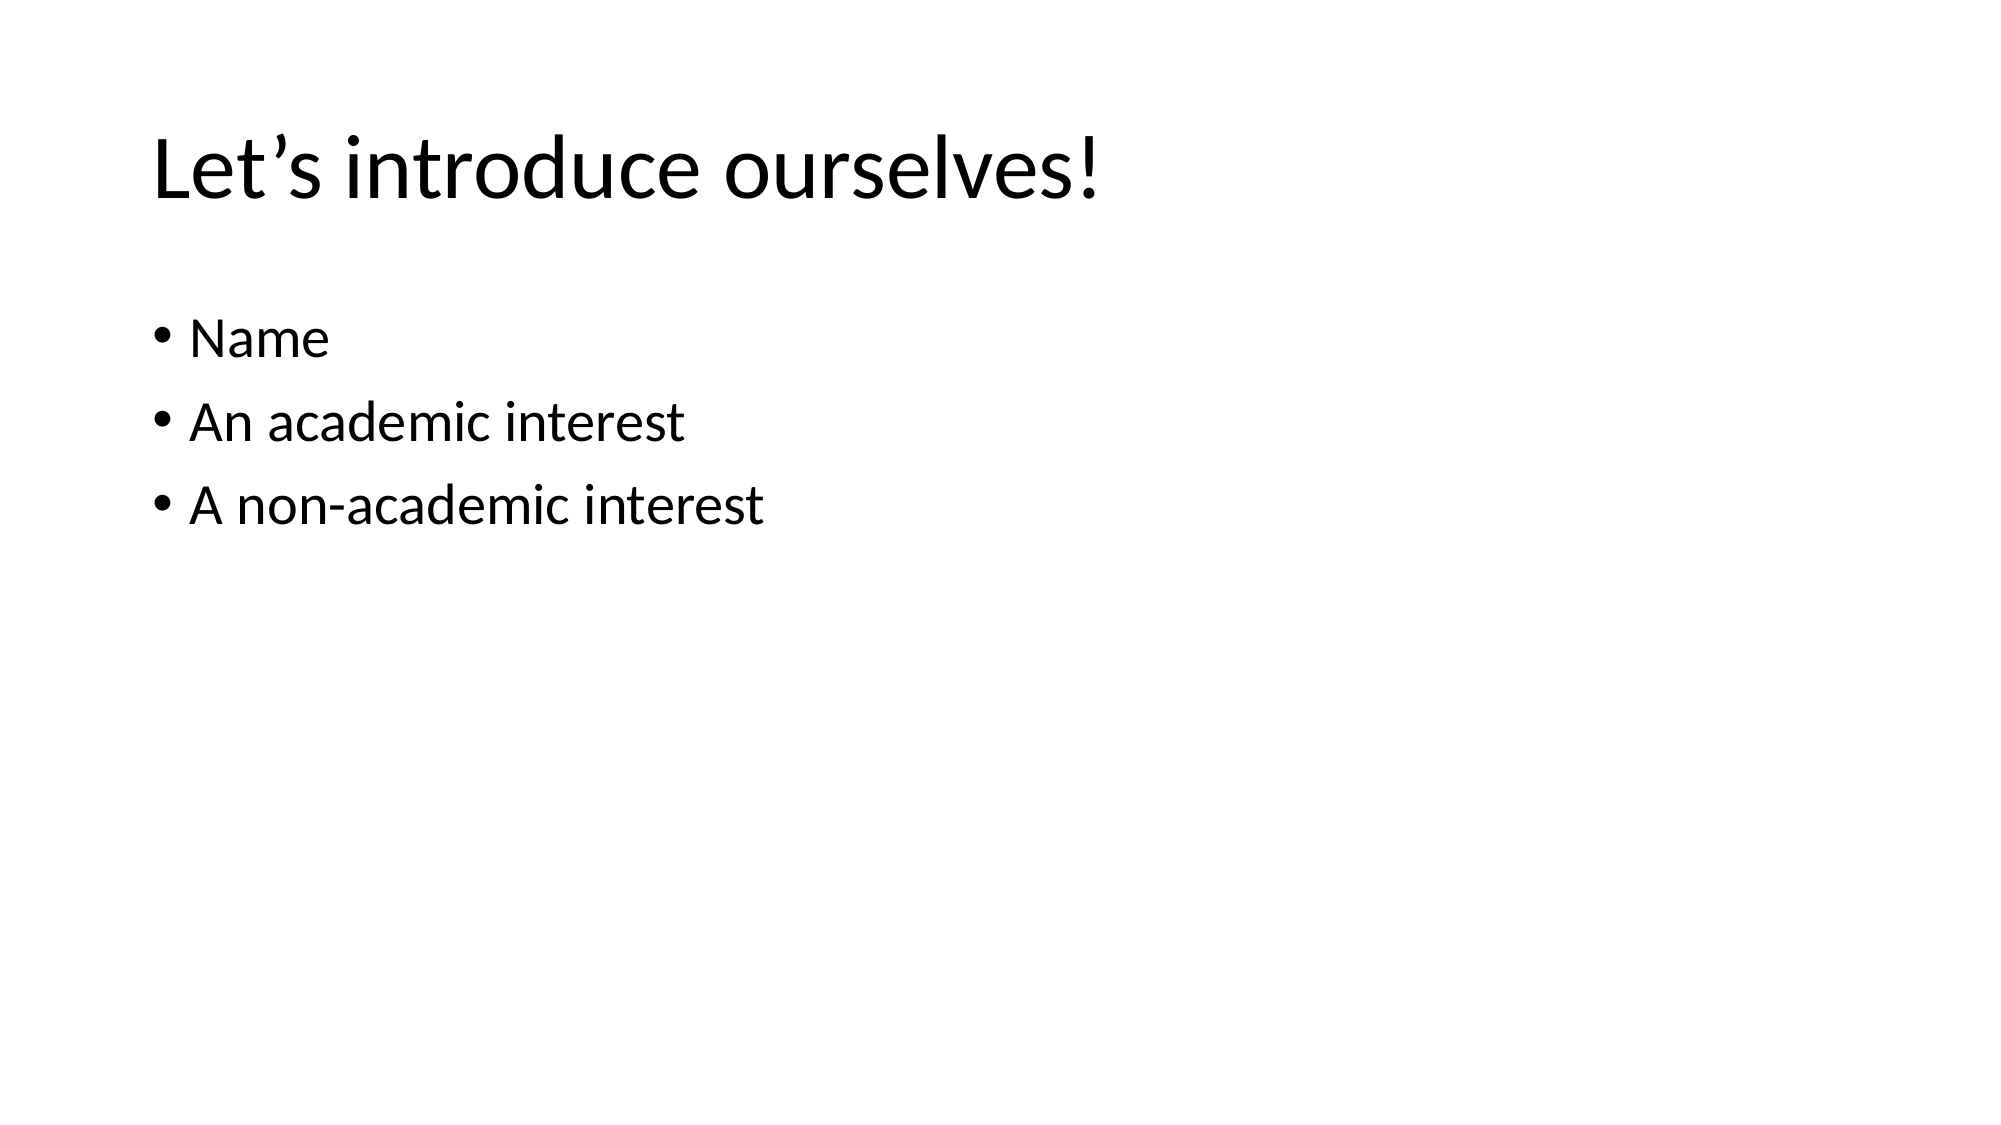

# Let’s introduce ourselves!
Name
An academic interest
A non-academic interest